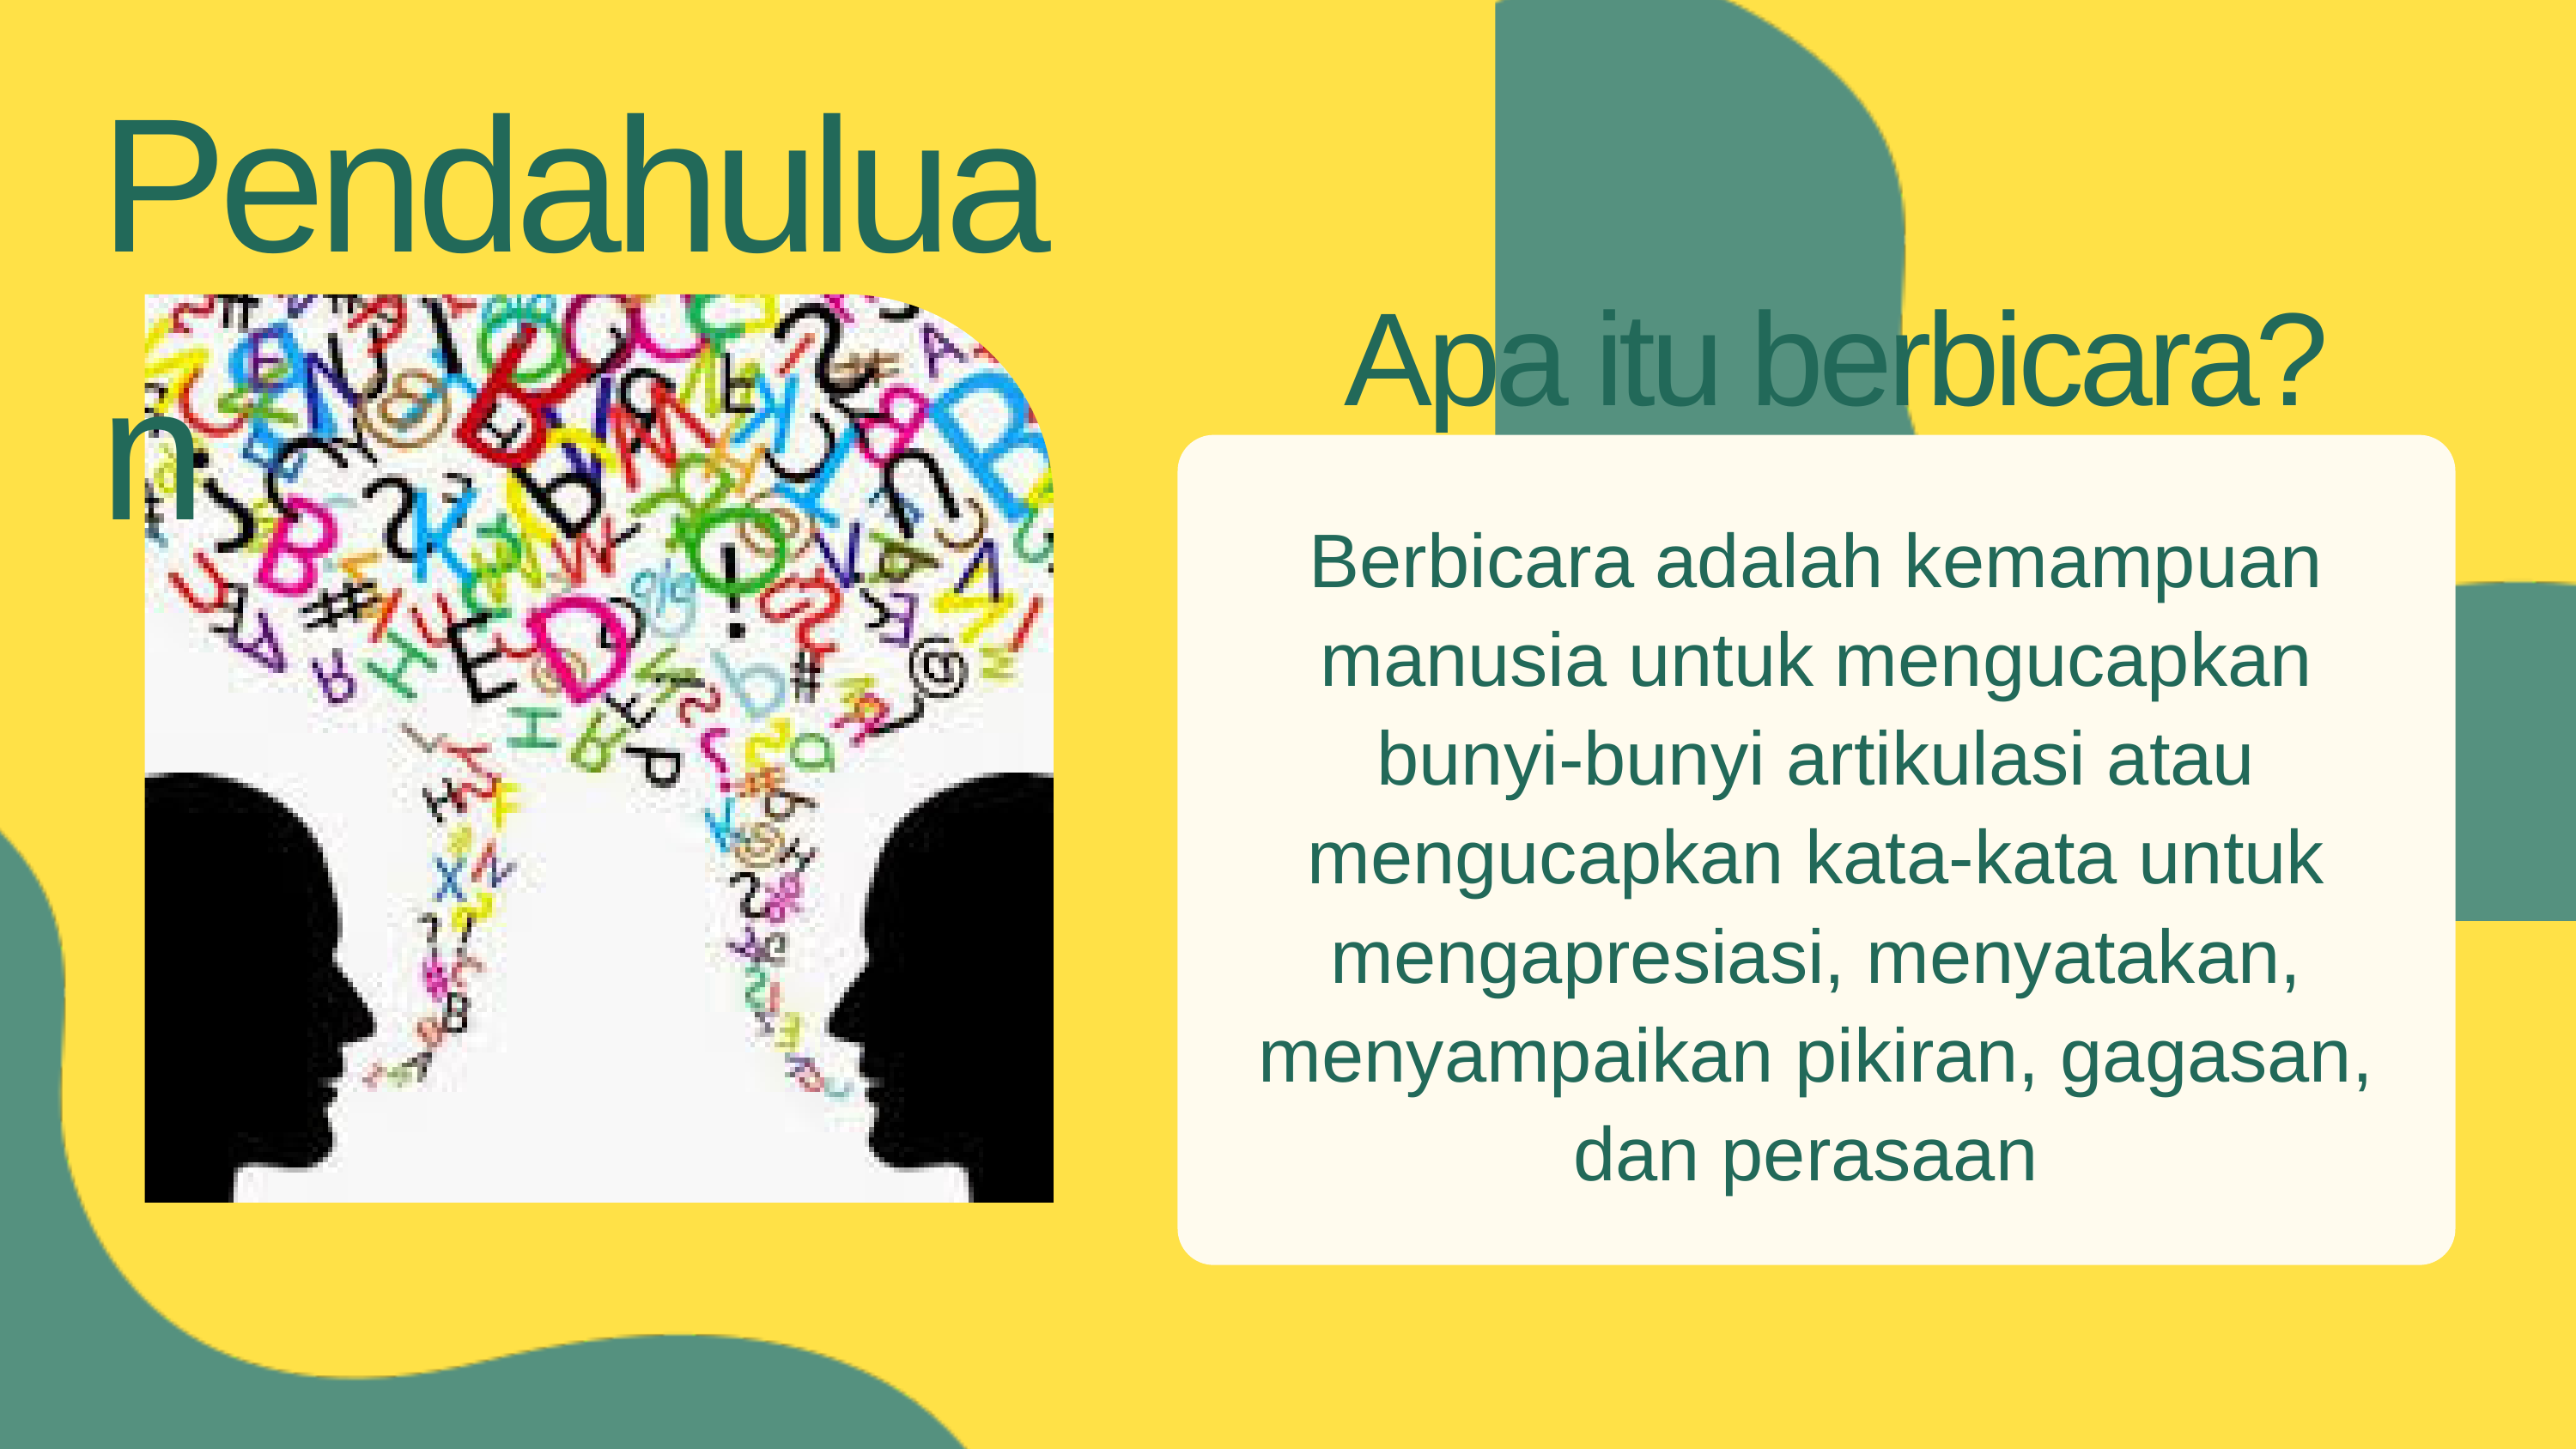

Pendahuluan
Apa itu berbicara?

Berbicara adalah kemampuan manusia untuk mengucapkan bunyi-bunyi artikulasi atau mengucapkan kata-kata untuk mengapresiasi, menyatakan, menyampaikan pikiran, gagasan, dan perasaan